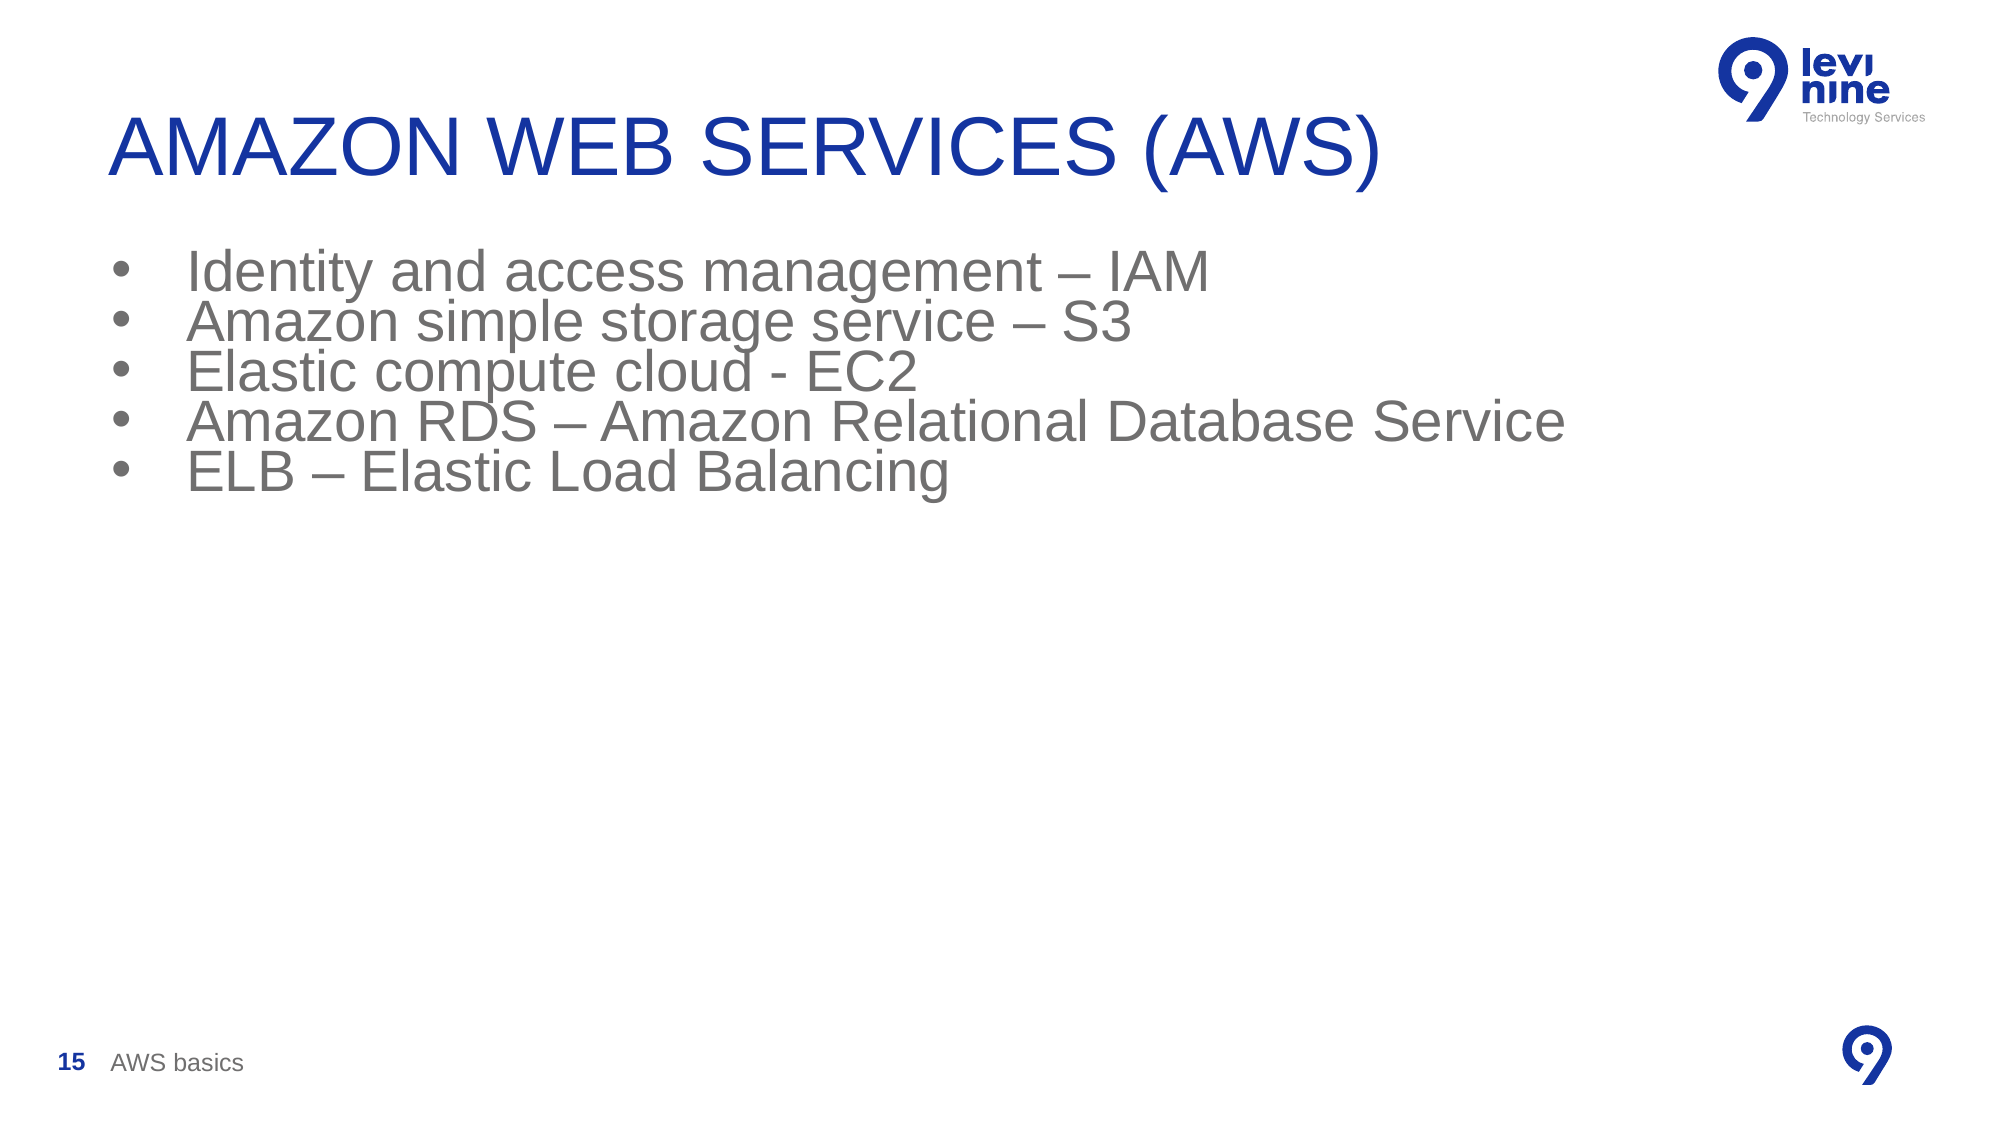

# Amazon web Services (AWS)
Identity and access management – IAM
Amazon simple storage service – S3
Elastic compute cloud - EC2
Amazon RDS – Amazon Relational Database Service
ELB – Elastic Load Balancing
AWS basics
15